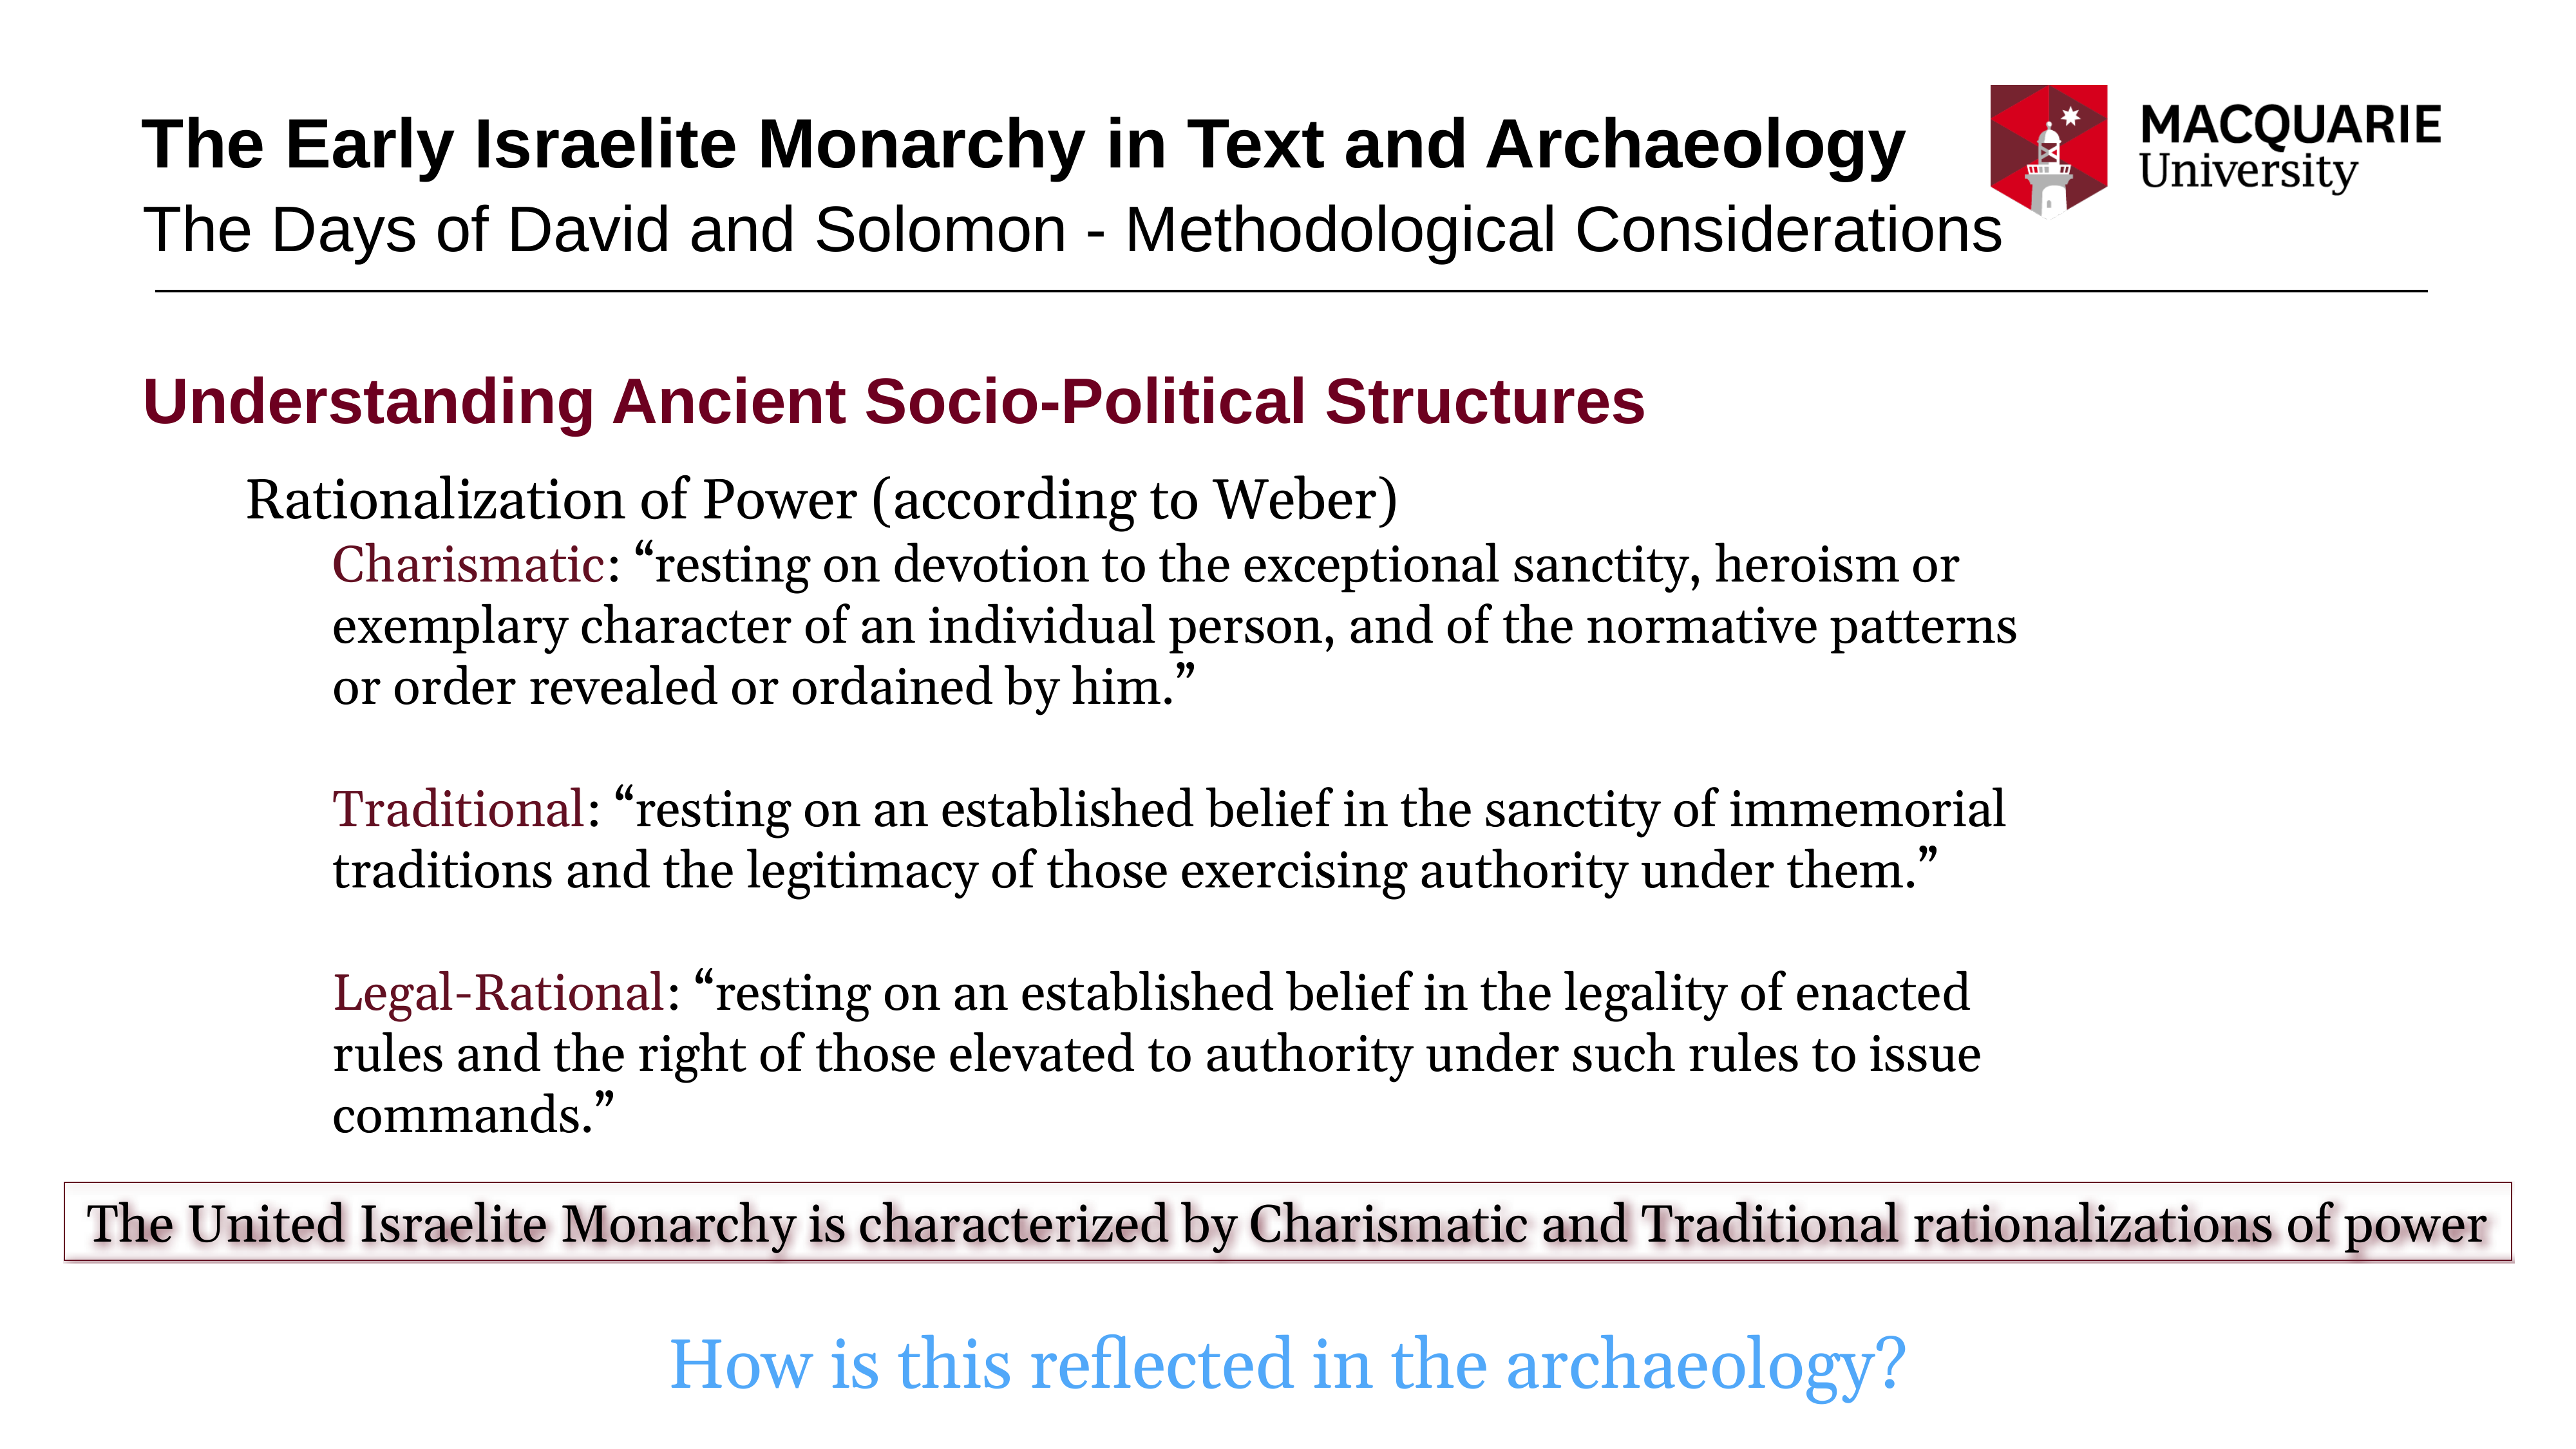

# The Early Israelite Monarchy in Text and Archaeology
The Days of David and Solomon - Methodological Considerations
Understanding Ancient Socio-Political Structures
Rationalization of Power (according to Weber)
Charismatic: “resting on devotion to the exceptional sanctity, heroism or exemplary character of an individual person, and of the normative patterns or order revealed or ordained by him.”

Traditional: “resting on an established belief in the sanctity of immemorial traditions and the legitimacy of those exercising authority under them.”

Legal-Rational: “resting on an established belief in the legality of enacted rules and the right of those elevated to authority under such rules to issue commands.”
The United Israelite Monarchy is characterized by Charismatic and Traditional rationalizations of power
How is this reflected in the archaeology?